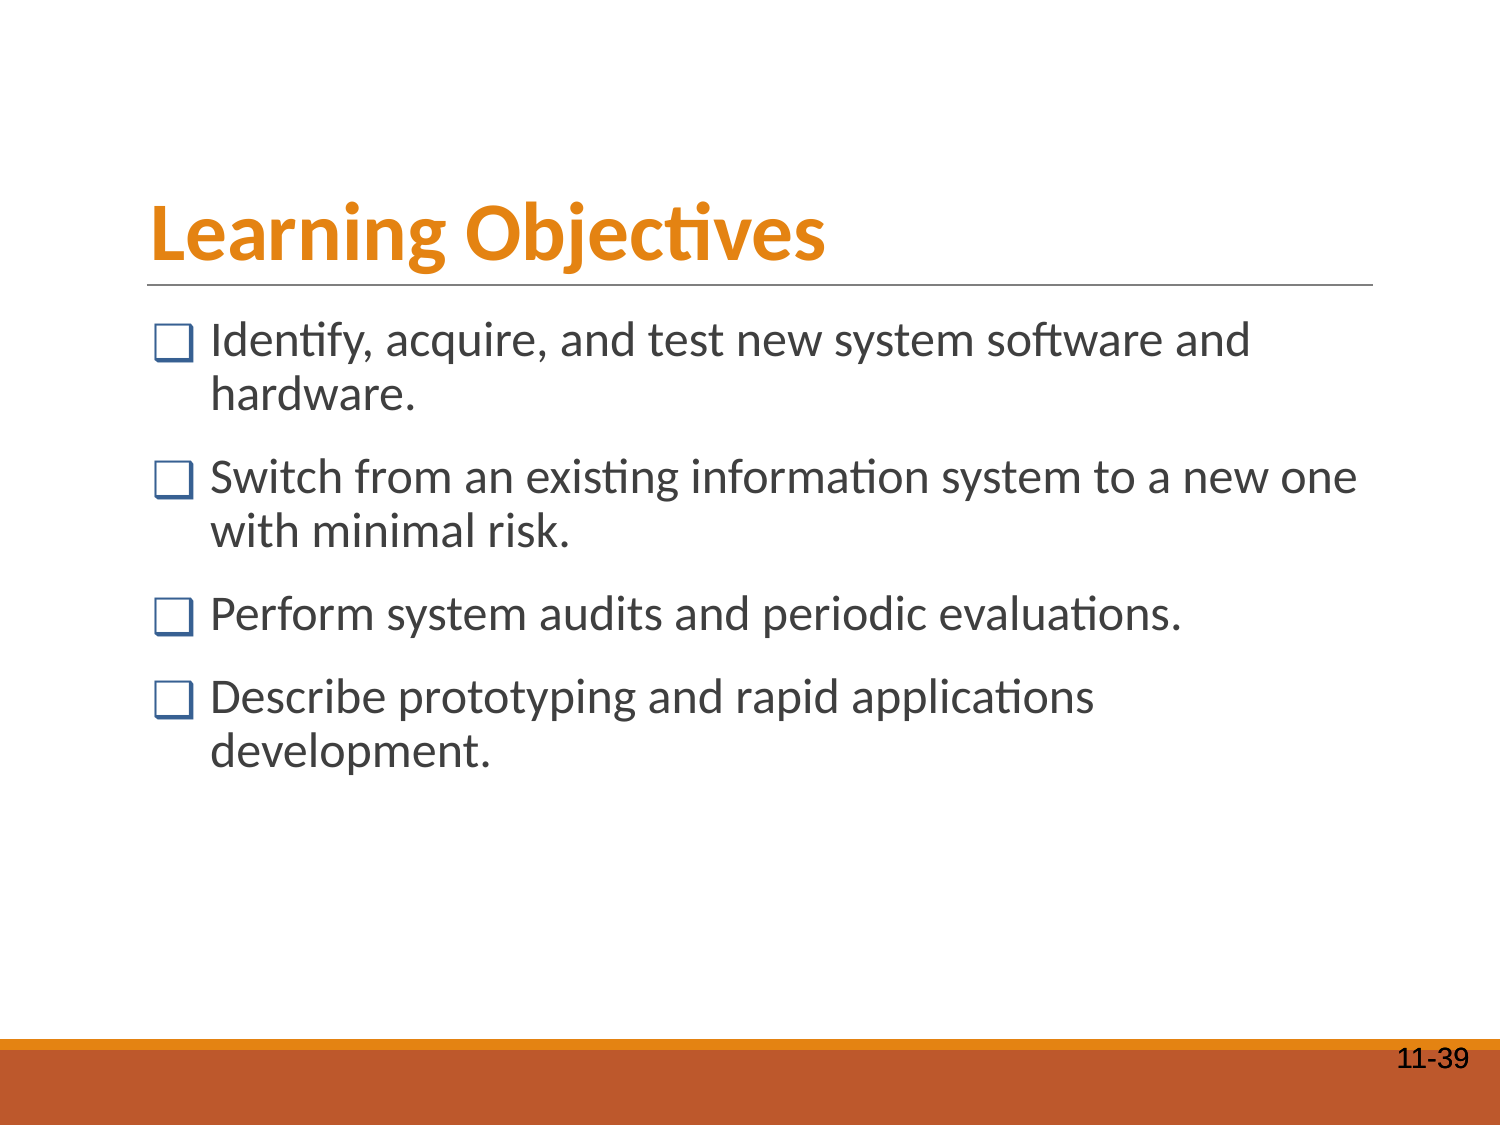

# Learning Objectives
Identify, acquire, and test new system software and hardware.
Switch from an existing information system to a new one with minimal risk.
Perform system audits and periodic evaluations.
Describe prototyping and rapid applications development.